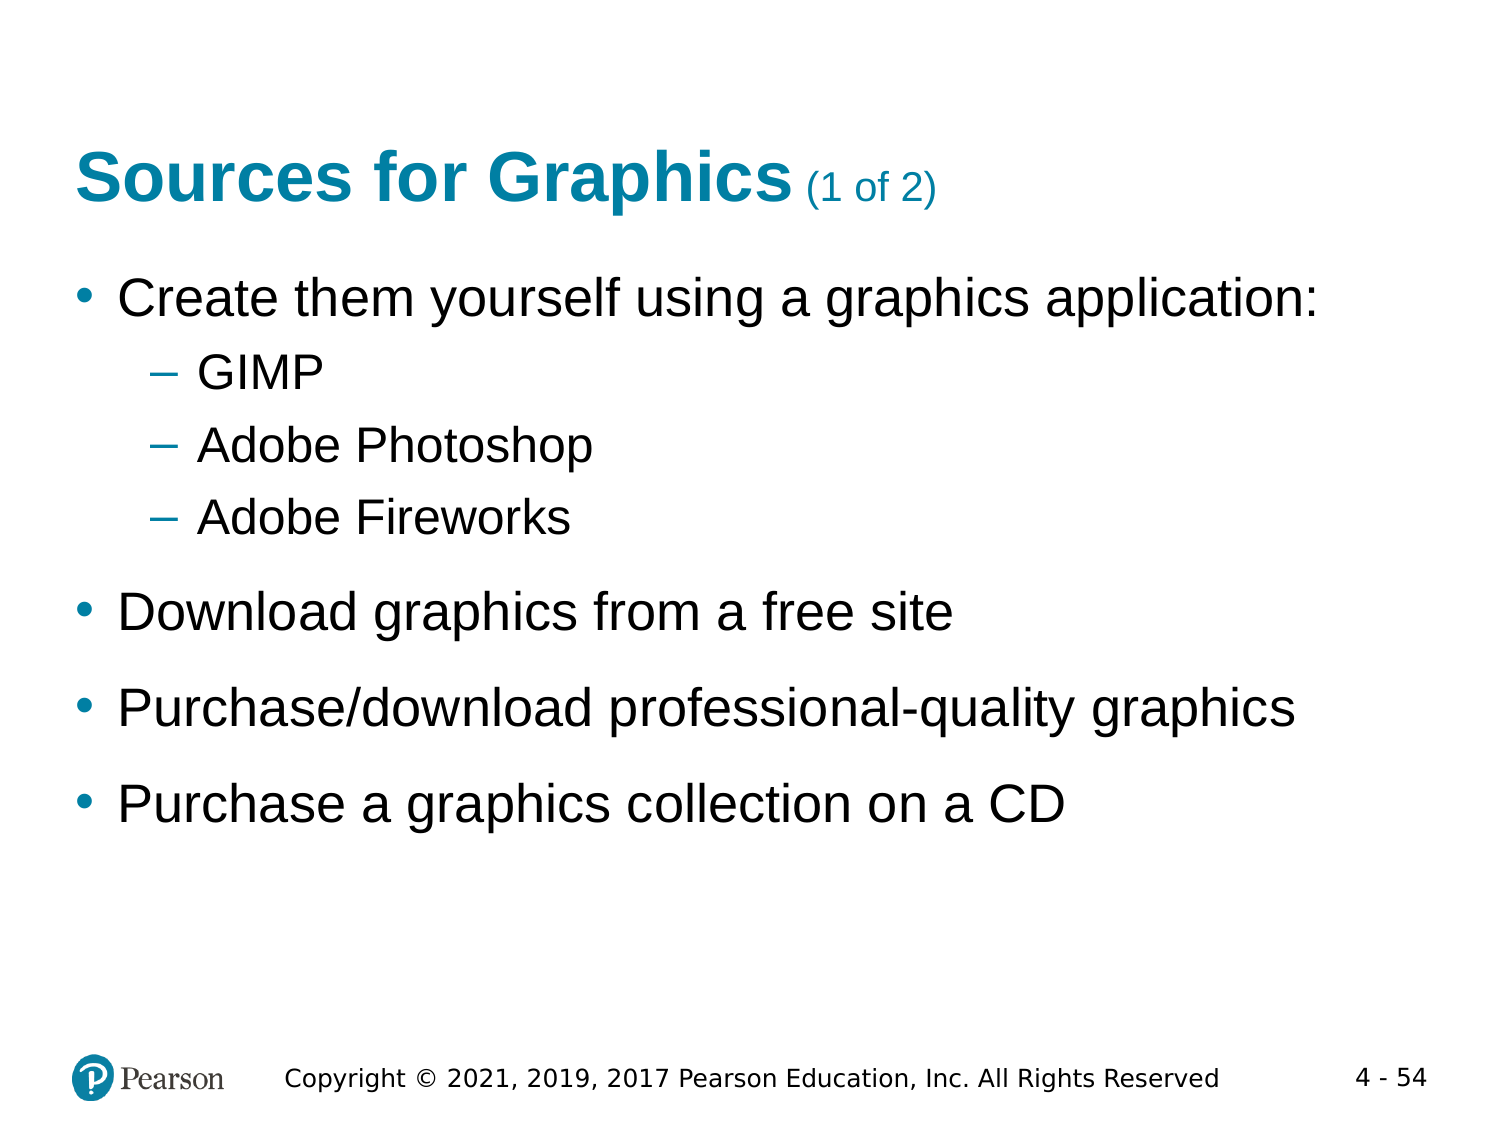

# Sources for Graphics (1 of 2)
Create them yourself using a graphics application:
GIMP
Adobe Photoshop
Adobe Fireworks
Download graphics from a free site
Purchase/download professional-quality graphics
Purchase a graphics collection on a CD